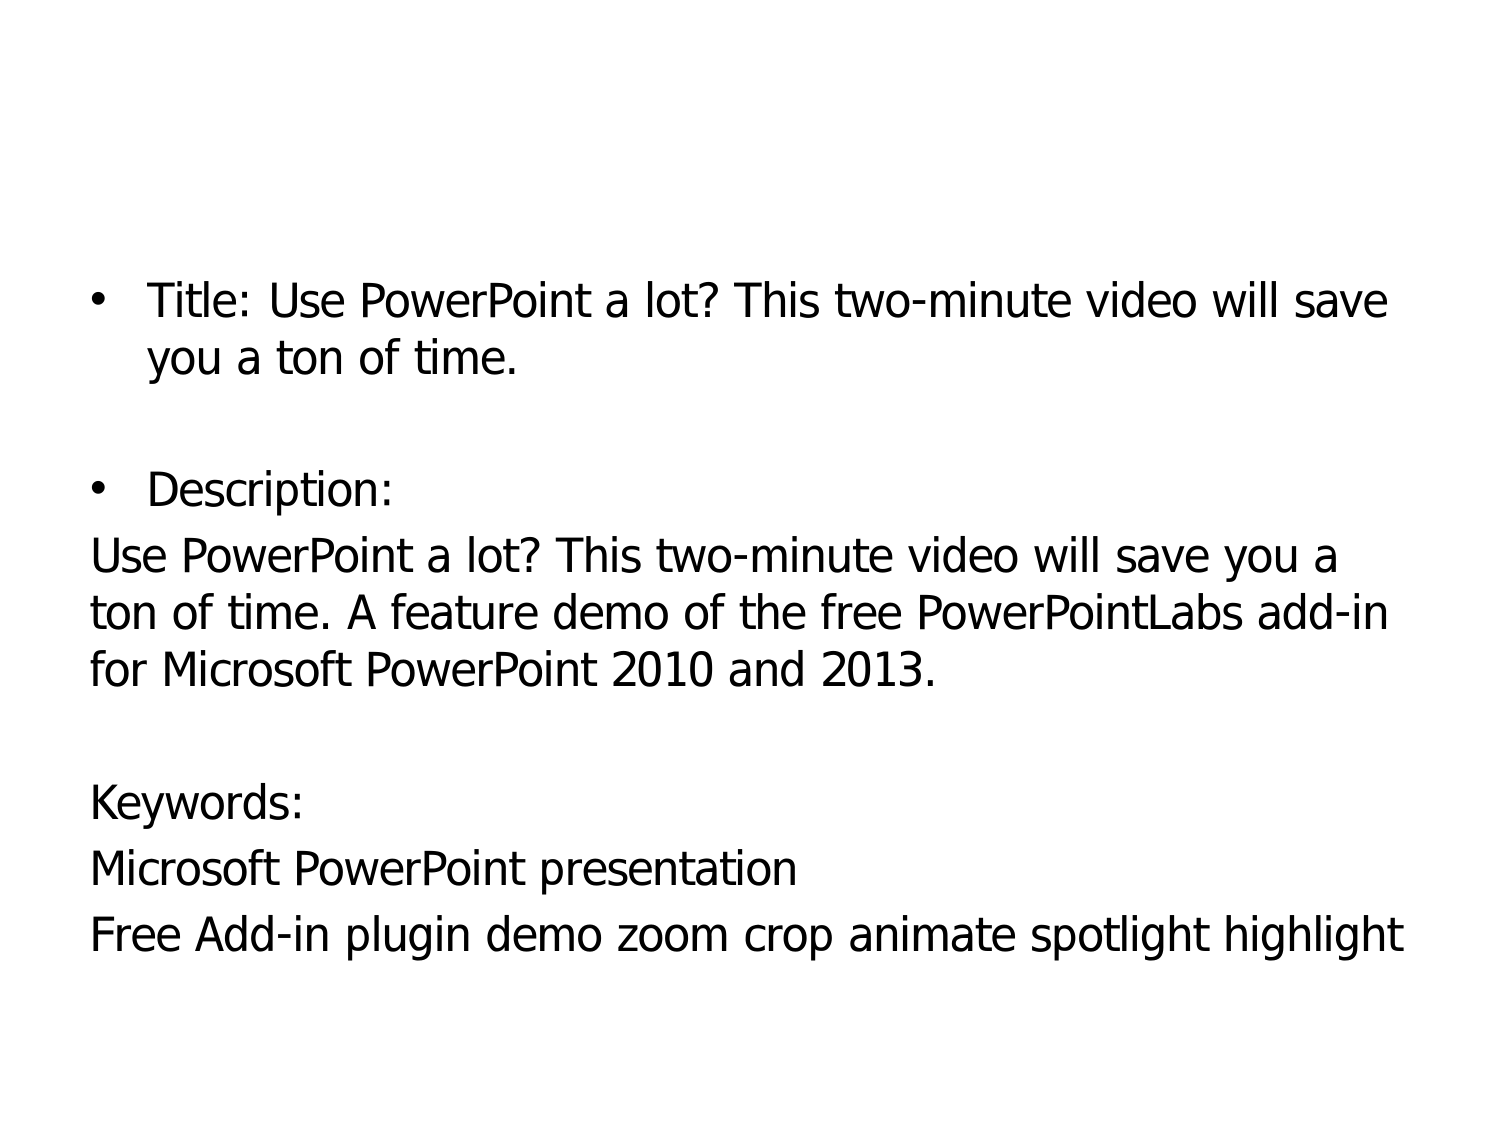

#
Title: Use PowerPoint a lot? This two-minute video will save you a ton of time.

Description:
Use PowerPoint a lot? This two-minute video will save you a ton of time. A feature demo of the free PowerPointLabs add-in for Microsoft PowerPoint 2010 and 2013.

Keywords:
Microsoft PowerPoint presentation
Free Add-in plugin demo zoom crop animate spotlight highlight